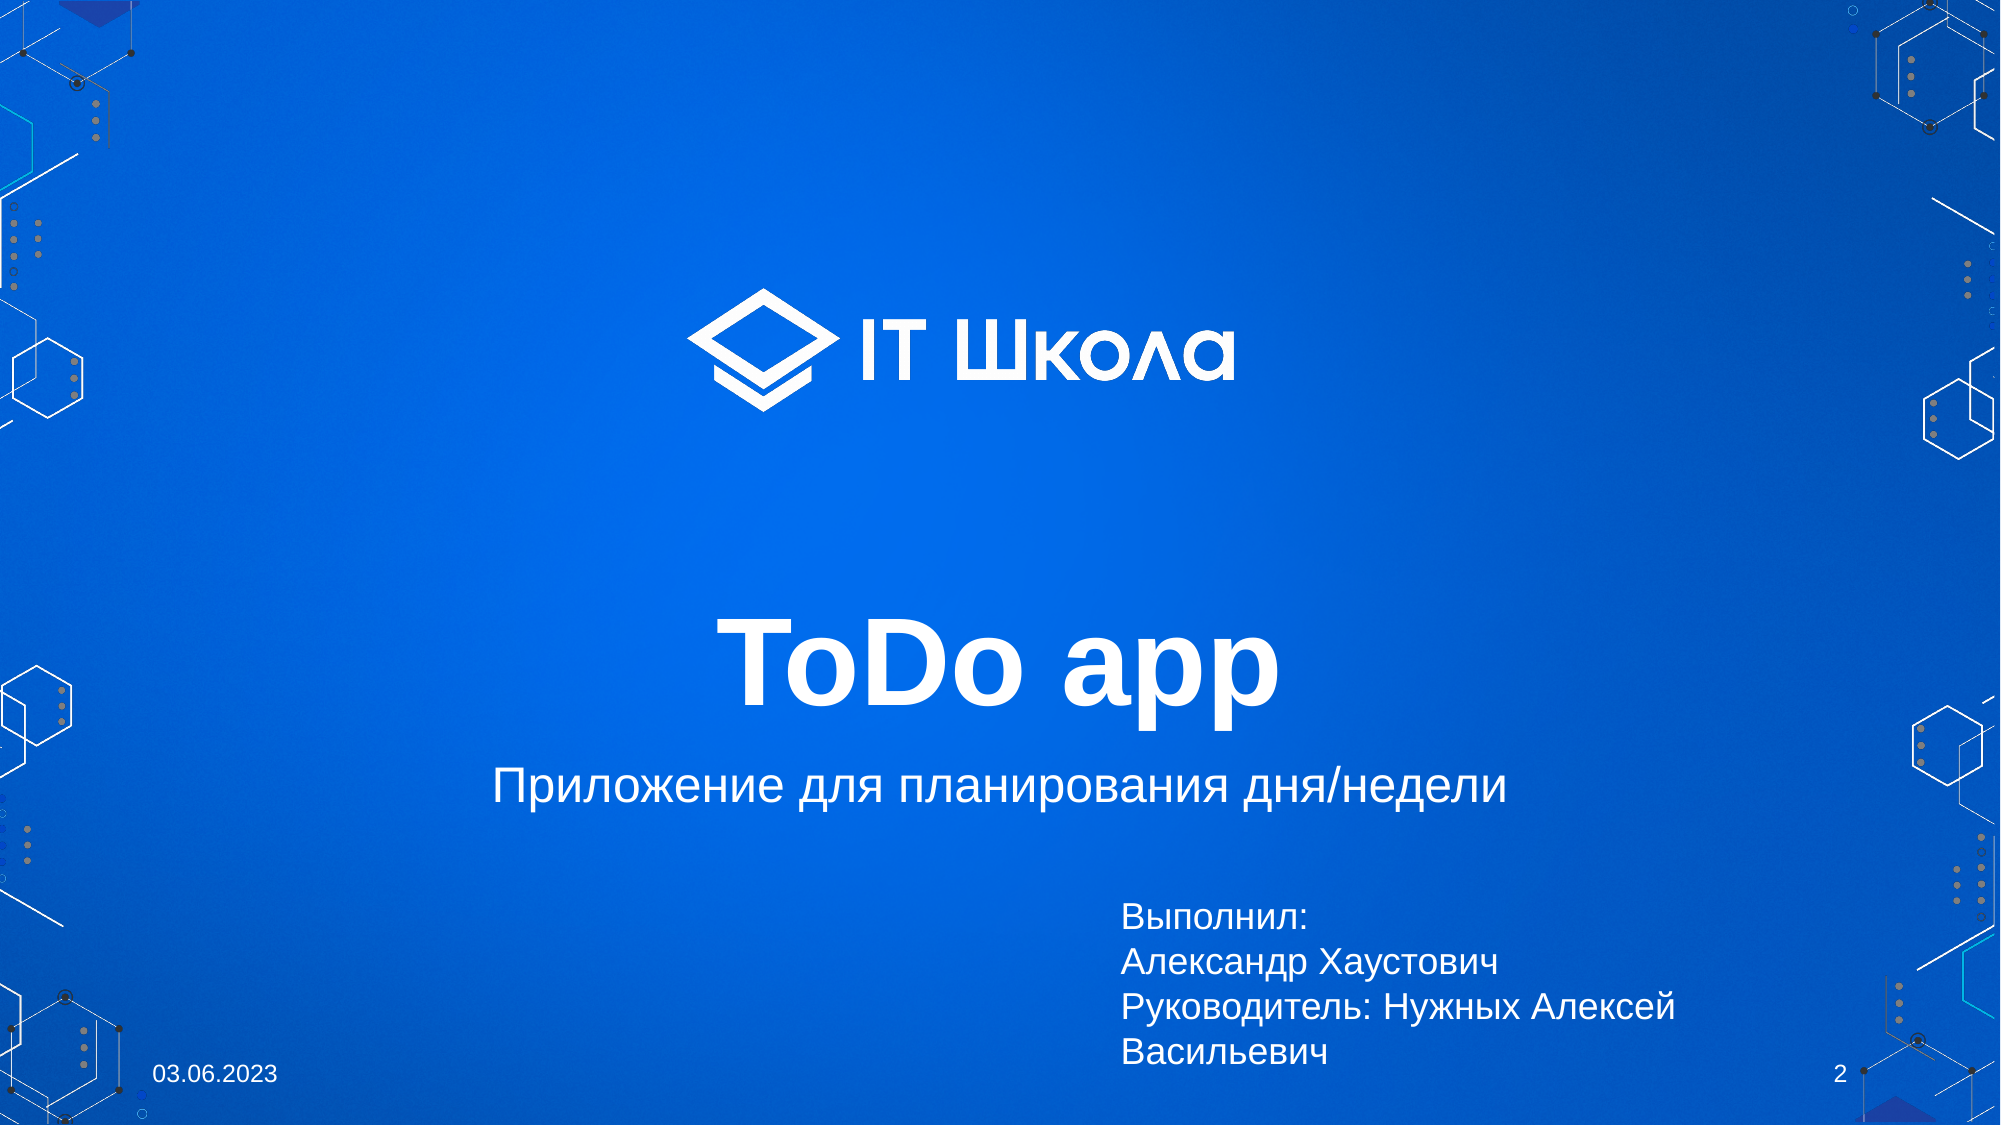

# ToDo app
Приложение для планирования дня/недели
Выполнил: Александр Хаустович
Руководитель: Нужных Алексей Васильевич
03.06.2023
2